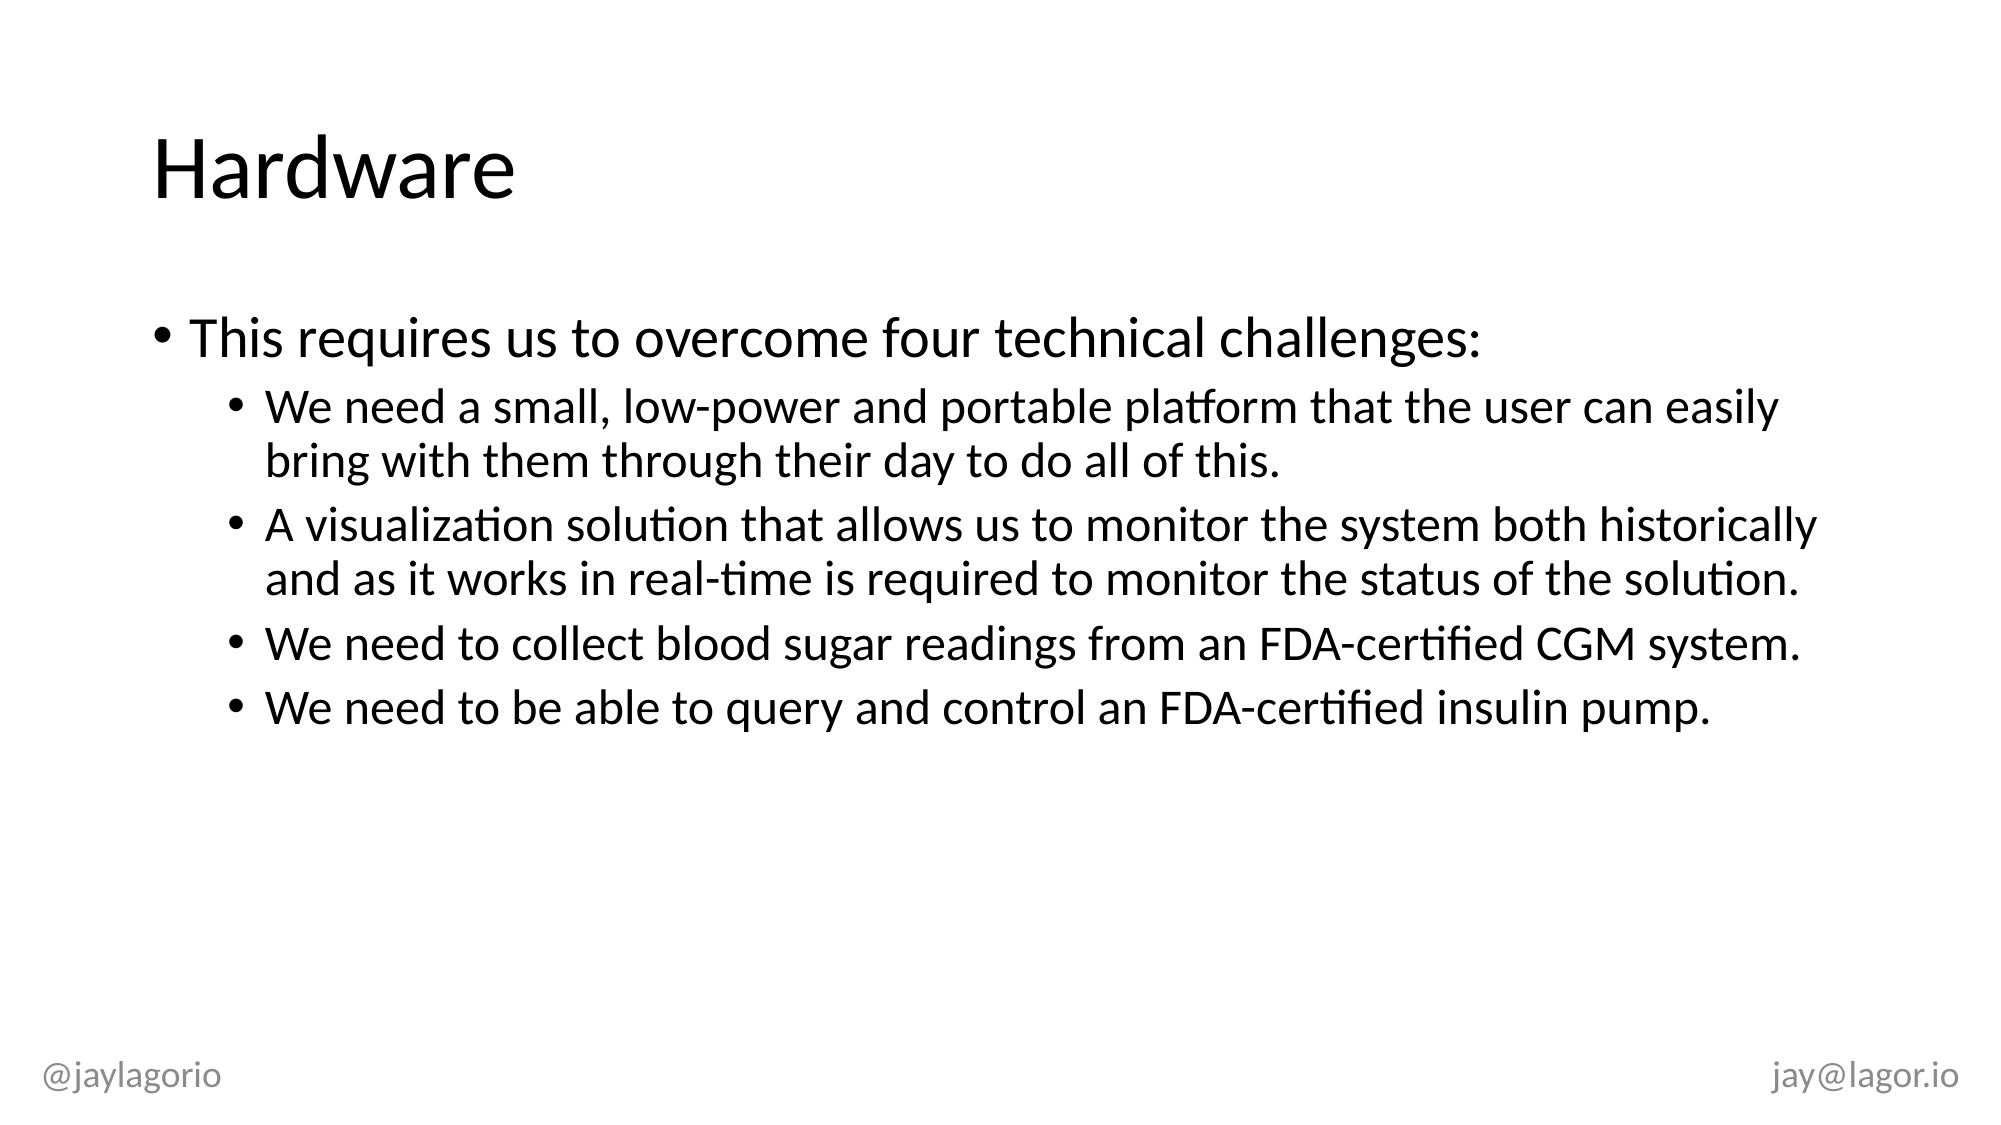

# Hardware
This requires us to overcome four technical challenges:
We need a small, low-power and portable platform that the user can easily bring with them through their day to do all of this.
A visualization solution that allows us to monitor the system both historically and as it works in real-time is required to monitor the status of the solution.
We need to collect blood sugar readings from an FDA-certified CGM system.
We need to be able to query and control an FDA-certified insulin pump.